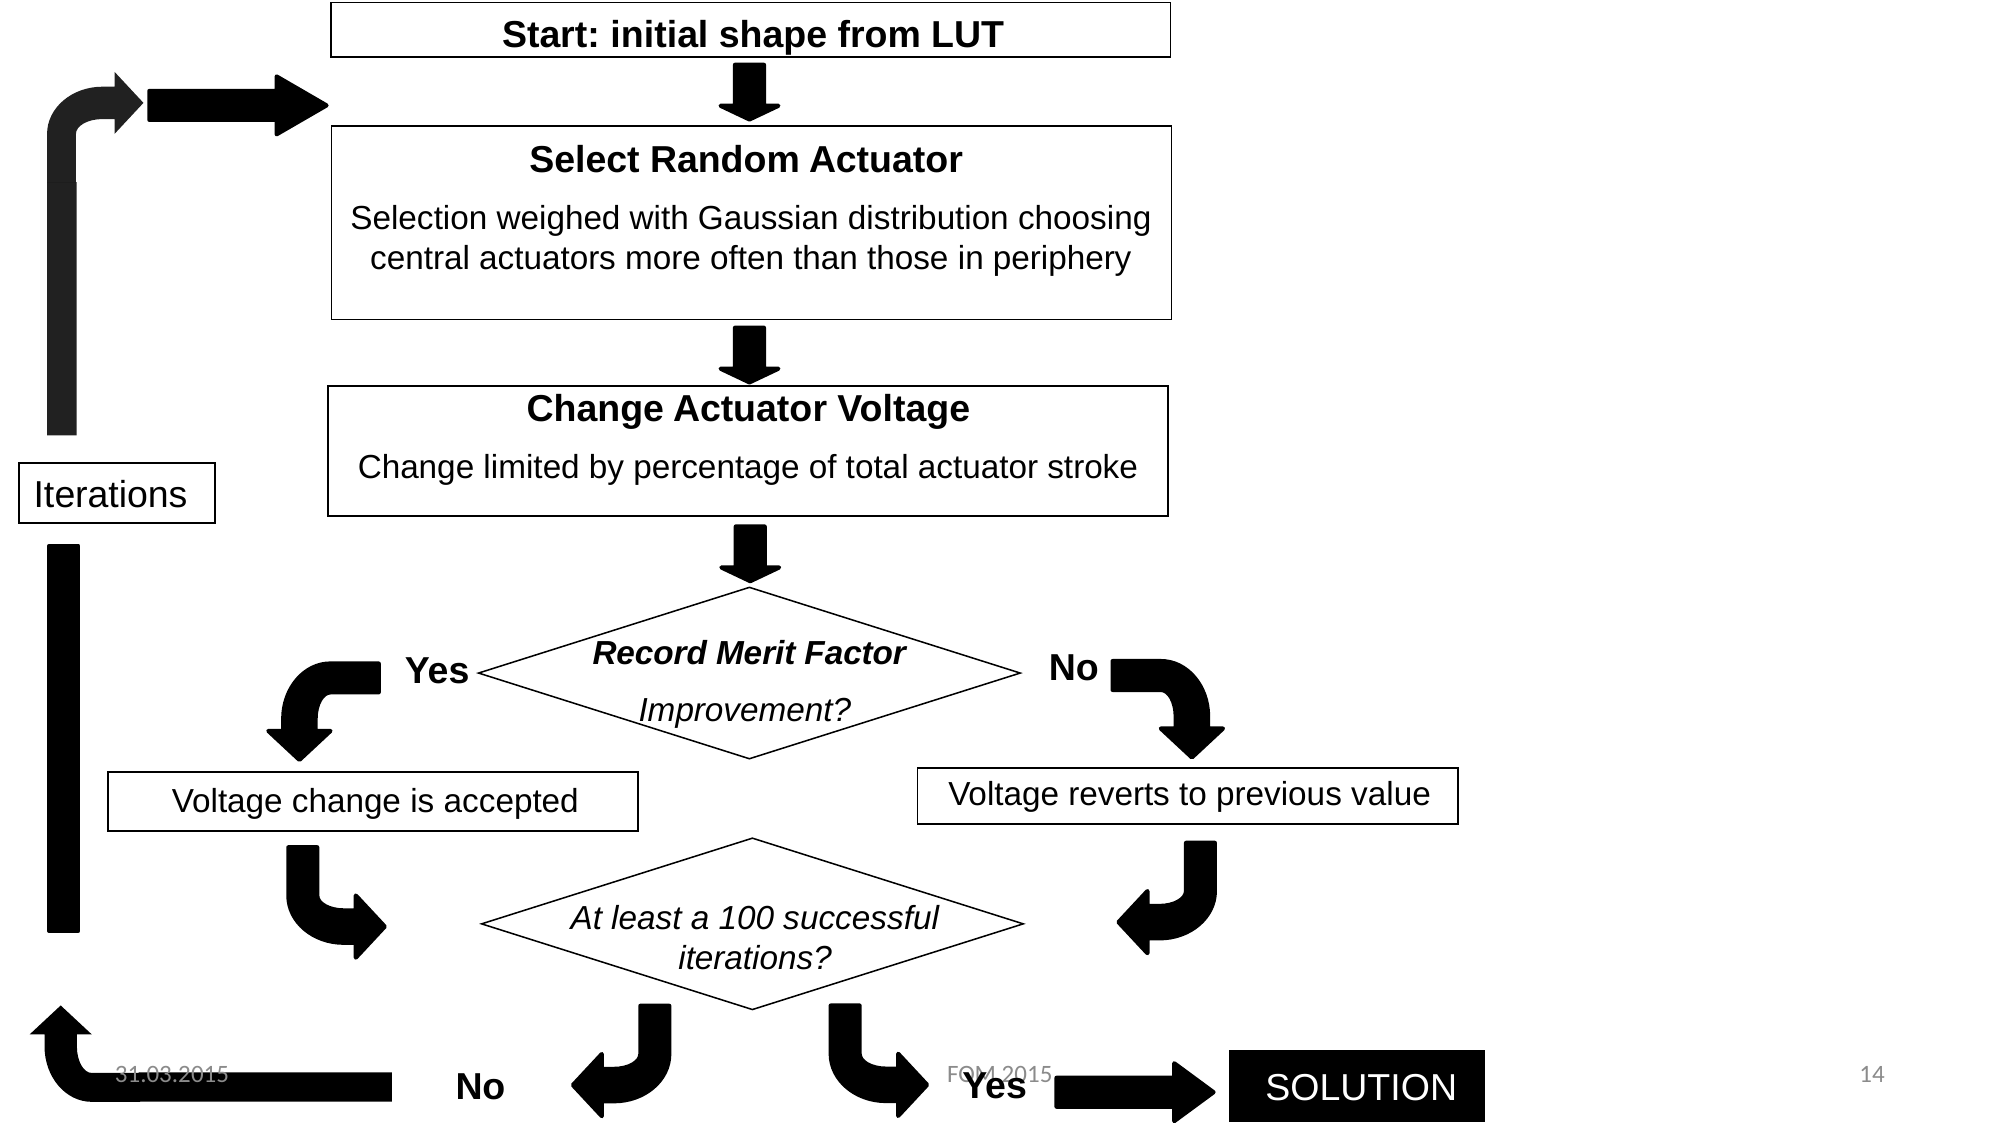

Start: initial shape from LUT

Select Random Actuator
Selection weighed with Gaussian distribution choosing central actuators more often than those in periphery

Change Actuator Voltage
Change limited by percentage of total actuator stroke

Iterations

Record Merit Factor
Improvement?
No
Yes

Voltage reverts to previous value

Voltage change is accepted

At least a 100 successful iterations?

SOLUTION
Yes
No
#

31.03.2015
FOM 2015
14